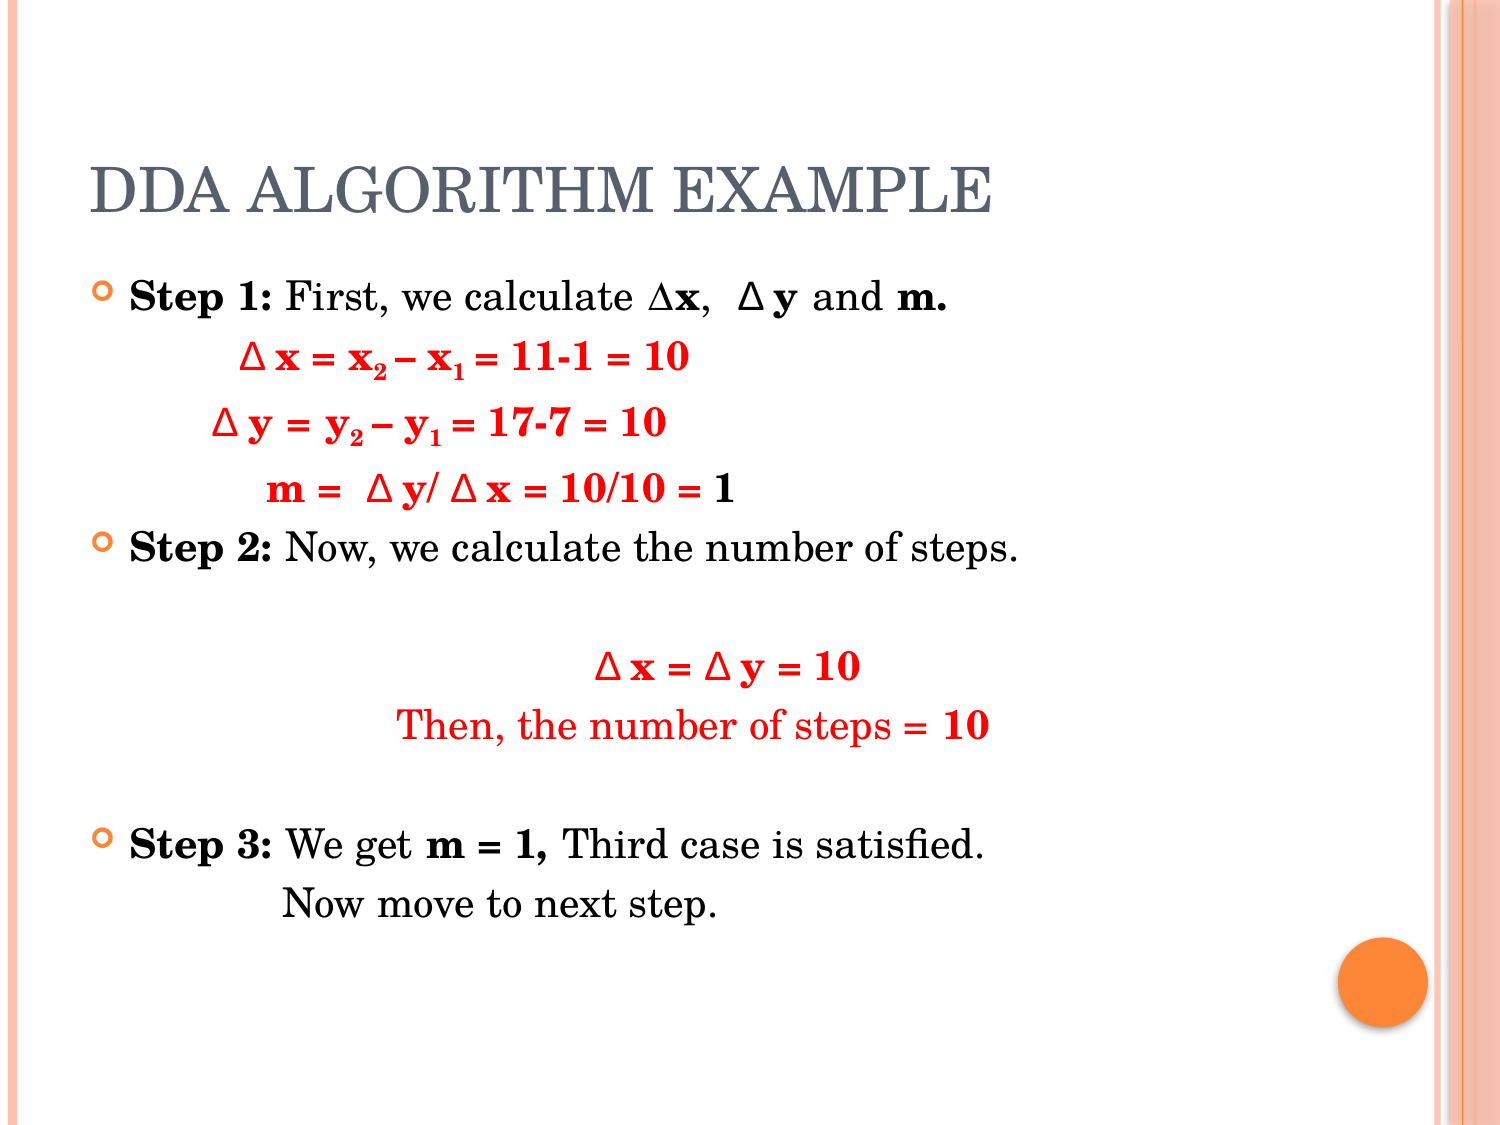

# DDA algorithm example
Step 1: First, we calculate Δx,  Δ y and m.
           Δ x = x2 – x1 = 11-1 = 10
         Δ y = y2 – y1 = 17-7 = 10
             m =  Δ y/ Δ x = 10/10 = 1
Step 2: Now, we calculate the number of steps.

      Δ x = Δ y = 10
 Then, the number of steps = 10

Step 3: We get m = 1, Third case is satisfied.
              Now move to next step.